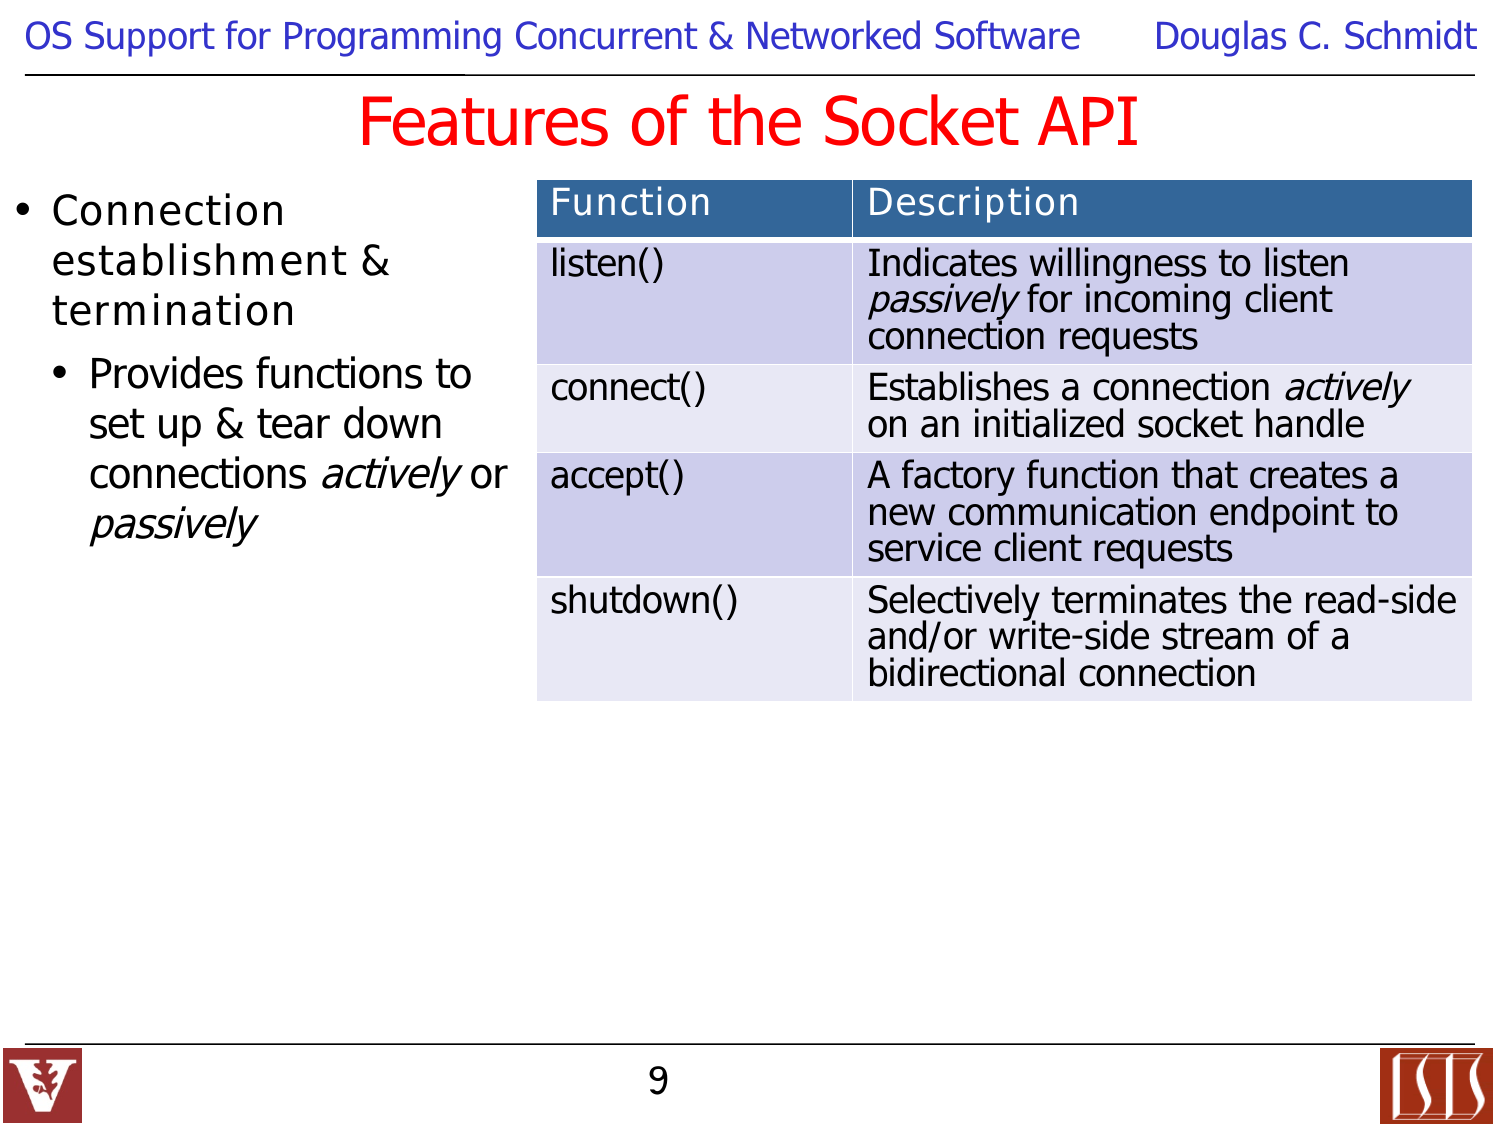

# Features of the Socket API
Connection establishment & termination
Provides functions to set up & tear down connections actively or passively
| Function | Description |
| --- | --- |
| listen() | Indicates willingness to listen passively for incoming client connection requests |
| connect() | Establishes a connection actively on an initialized socket handle |
| accept() | A factory function that creates a new communication endpoint to service client requests |
| shutdown() | Selectively terminates the read-side and/or write-side stream of a bidirectional connection |